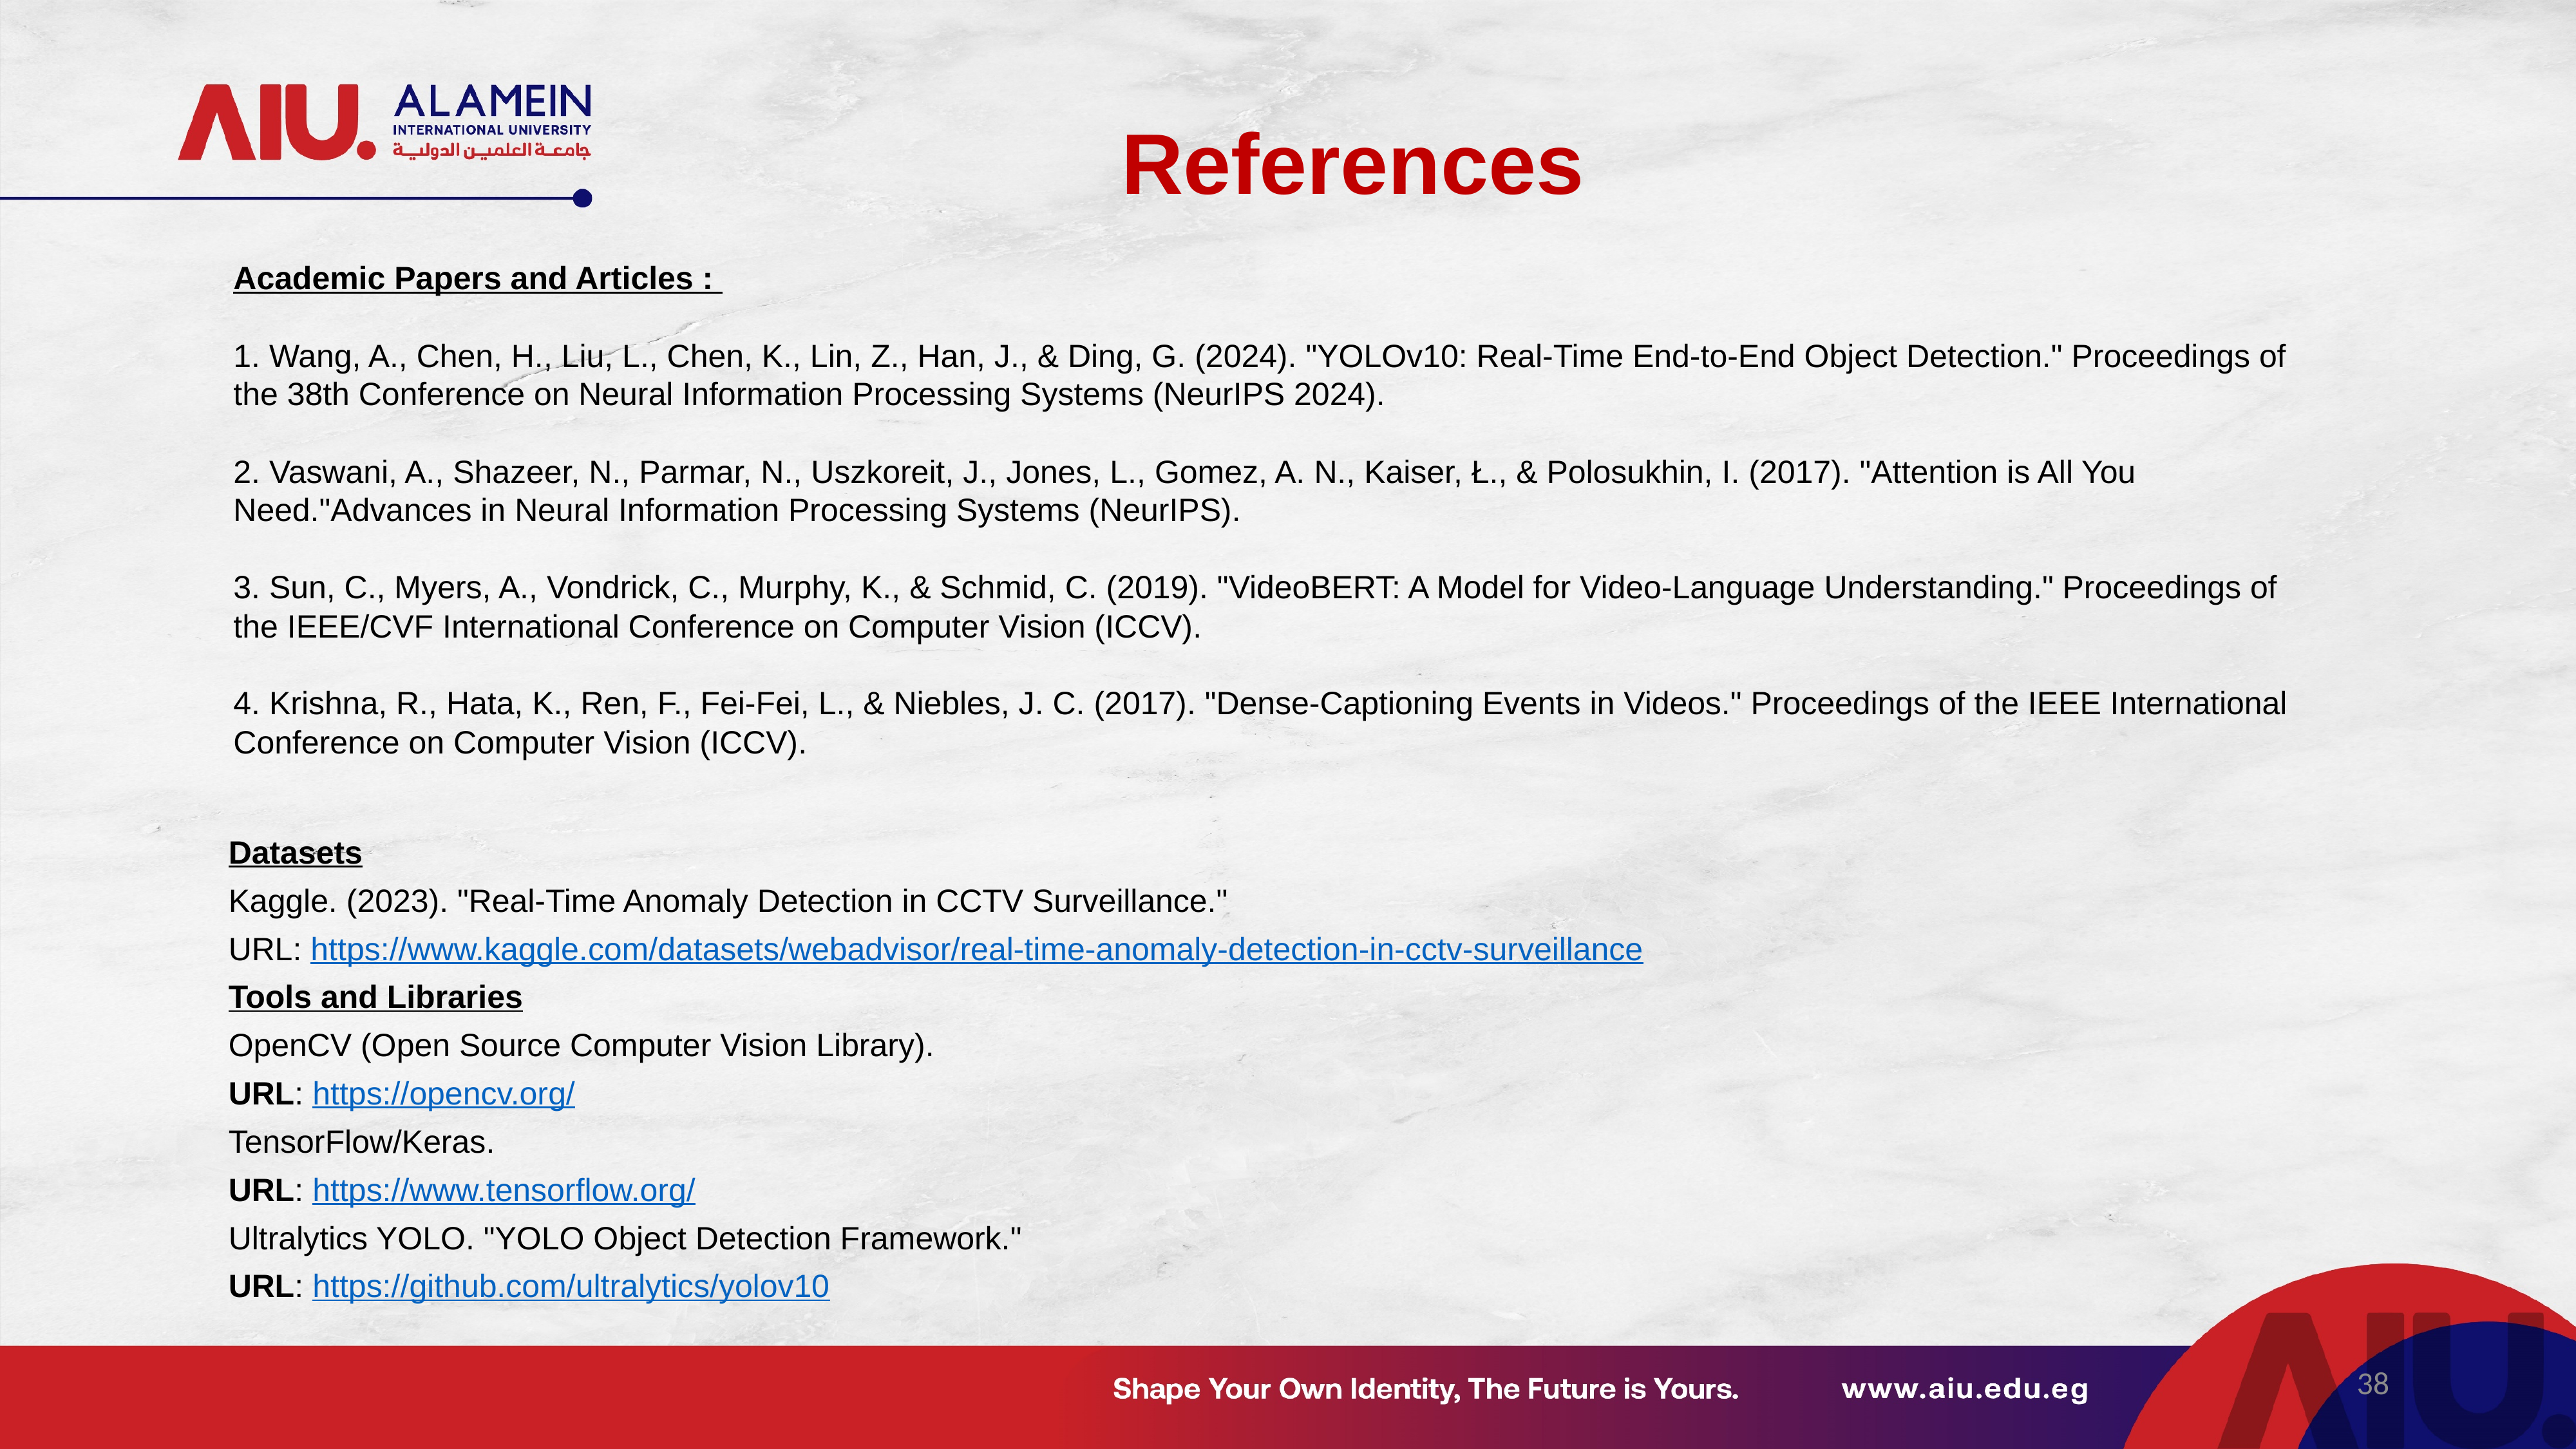

# References
Academic Papers and Articles :

1. Wang, A., Chen, H., Liu, L., Chen, K., Lin, Z., Han, J., & Ding, G. (2024). "YOLOv10: Real-Time End-to-End Object Detection." Proceedings of the 38th Conference on Neural Information Processing Systems (NeurIPS 2024).

2. Vaswani, A., Shazeer, N., Parmar, N., Uszkoreit, J., Jones, L., Gomez, A. N., Kaiser, Ł., & Polosukhin, I. (2017). "Attention is All You Need."Advances in Neural Information Processing Systems (NeurIPS).

3. Sun, C., Myers, A., Vondrick, C., Murphy, K., & Schmid, C. (2019). "VideoBERT: A Model for Video-Language Understanding." Proceedings of the IEEE/CVF International Conference on Computer Vision (ICCV).

4. Krishna, R., Hata, K., Ren, F., Fei-Fei, L., & Niebles, J. C. (2017). "Dense-Captioning Events in Videos." Proceedings of the IEEE International Conference on Computer Vision (ICCV).
Datasets
Kaggle. (2023). "Real-Time Anomaly Detection in CCTV Surveillance."
URL: https://www.kaggle.com/datasets/webadvisor/real-time-anomaly-detection-in-cctv-surveillance
Tools and Libraries
OpenCV (Open Source Computer Vision Library).
URL: https://opencv.org/
TensorFlow/Keras.
URL: https://www.tensorflow.org/
Ultralytics YOLO. "YOLO Object Detection Framework."
URL: https://github.com/ultralytics/yolov10
38